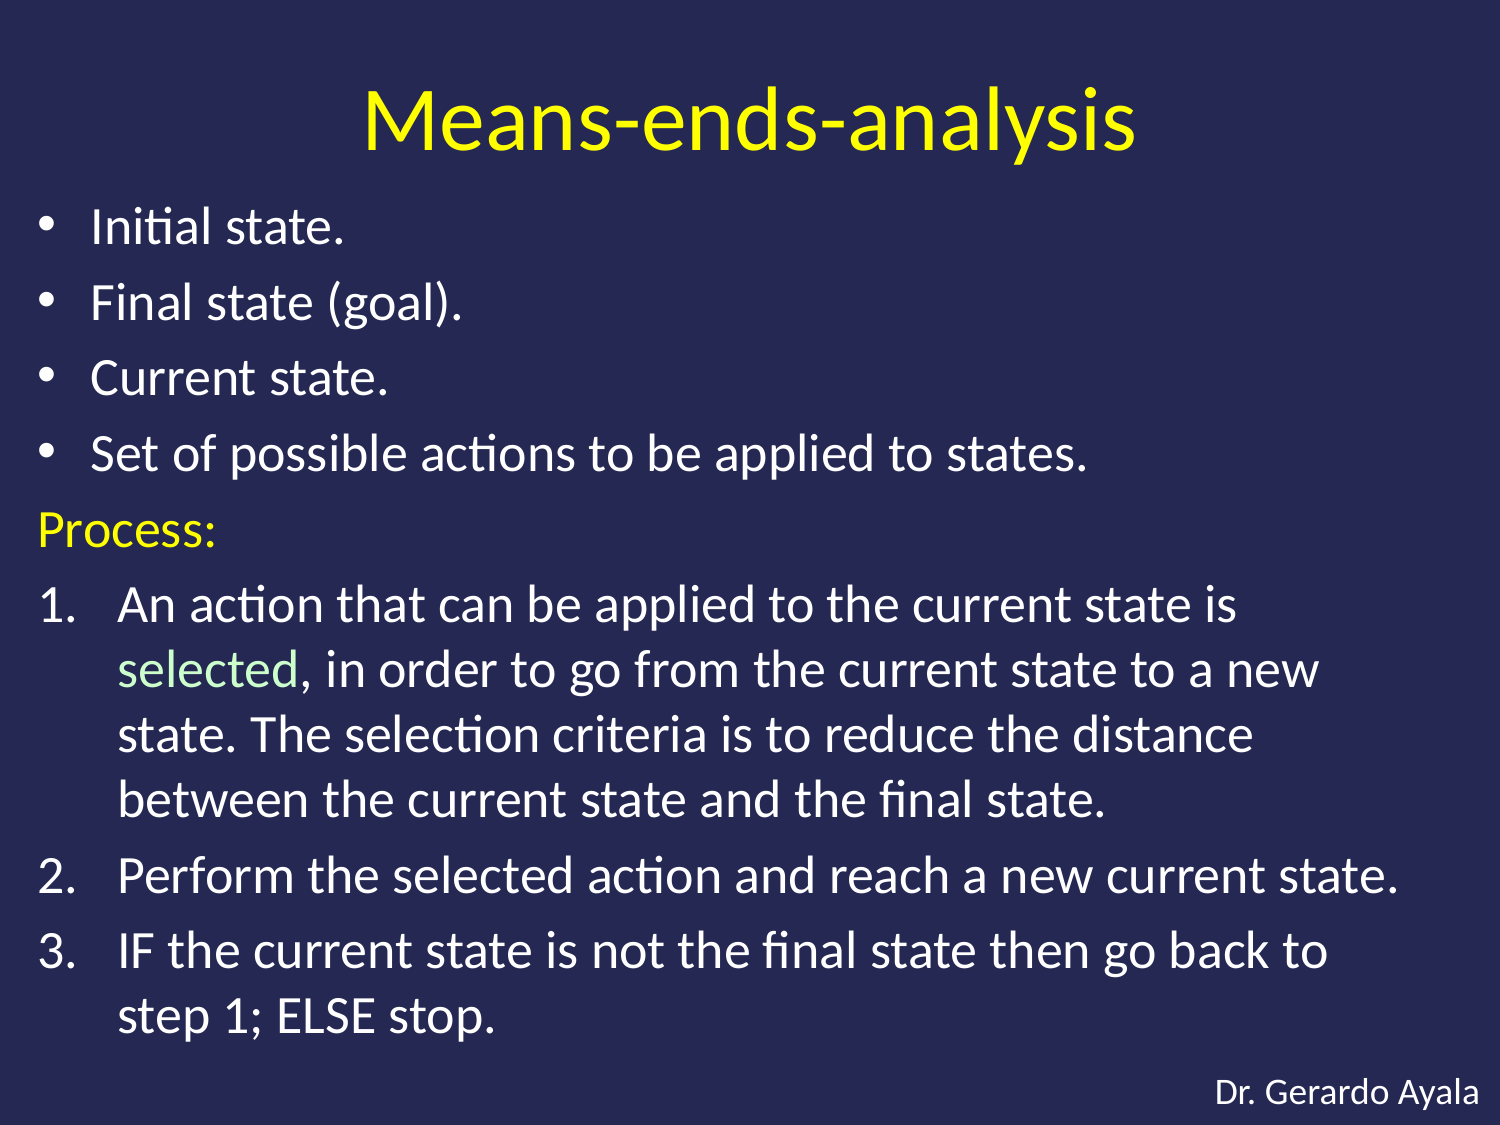

# Means-ends-analysis
Initial state.
Final state (goal).
Current state.
Set of possible actions to be applied to states.
Process:
An action that can be applied to the current state is selected, in order to go from the current state to a new state. The selection criteria is to reduce the distance between the current state and the final state.
Perform the selected action and reach a new current state.
IF the current state is not the final state then go back to step 1; ELSE stop.
Dr. Gerardo Ayala